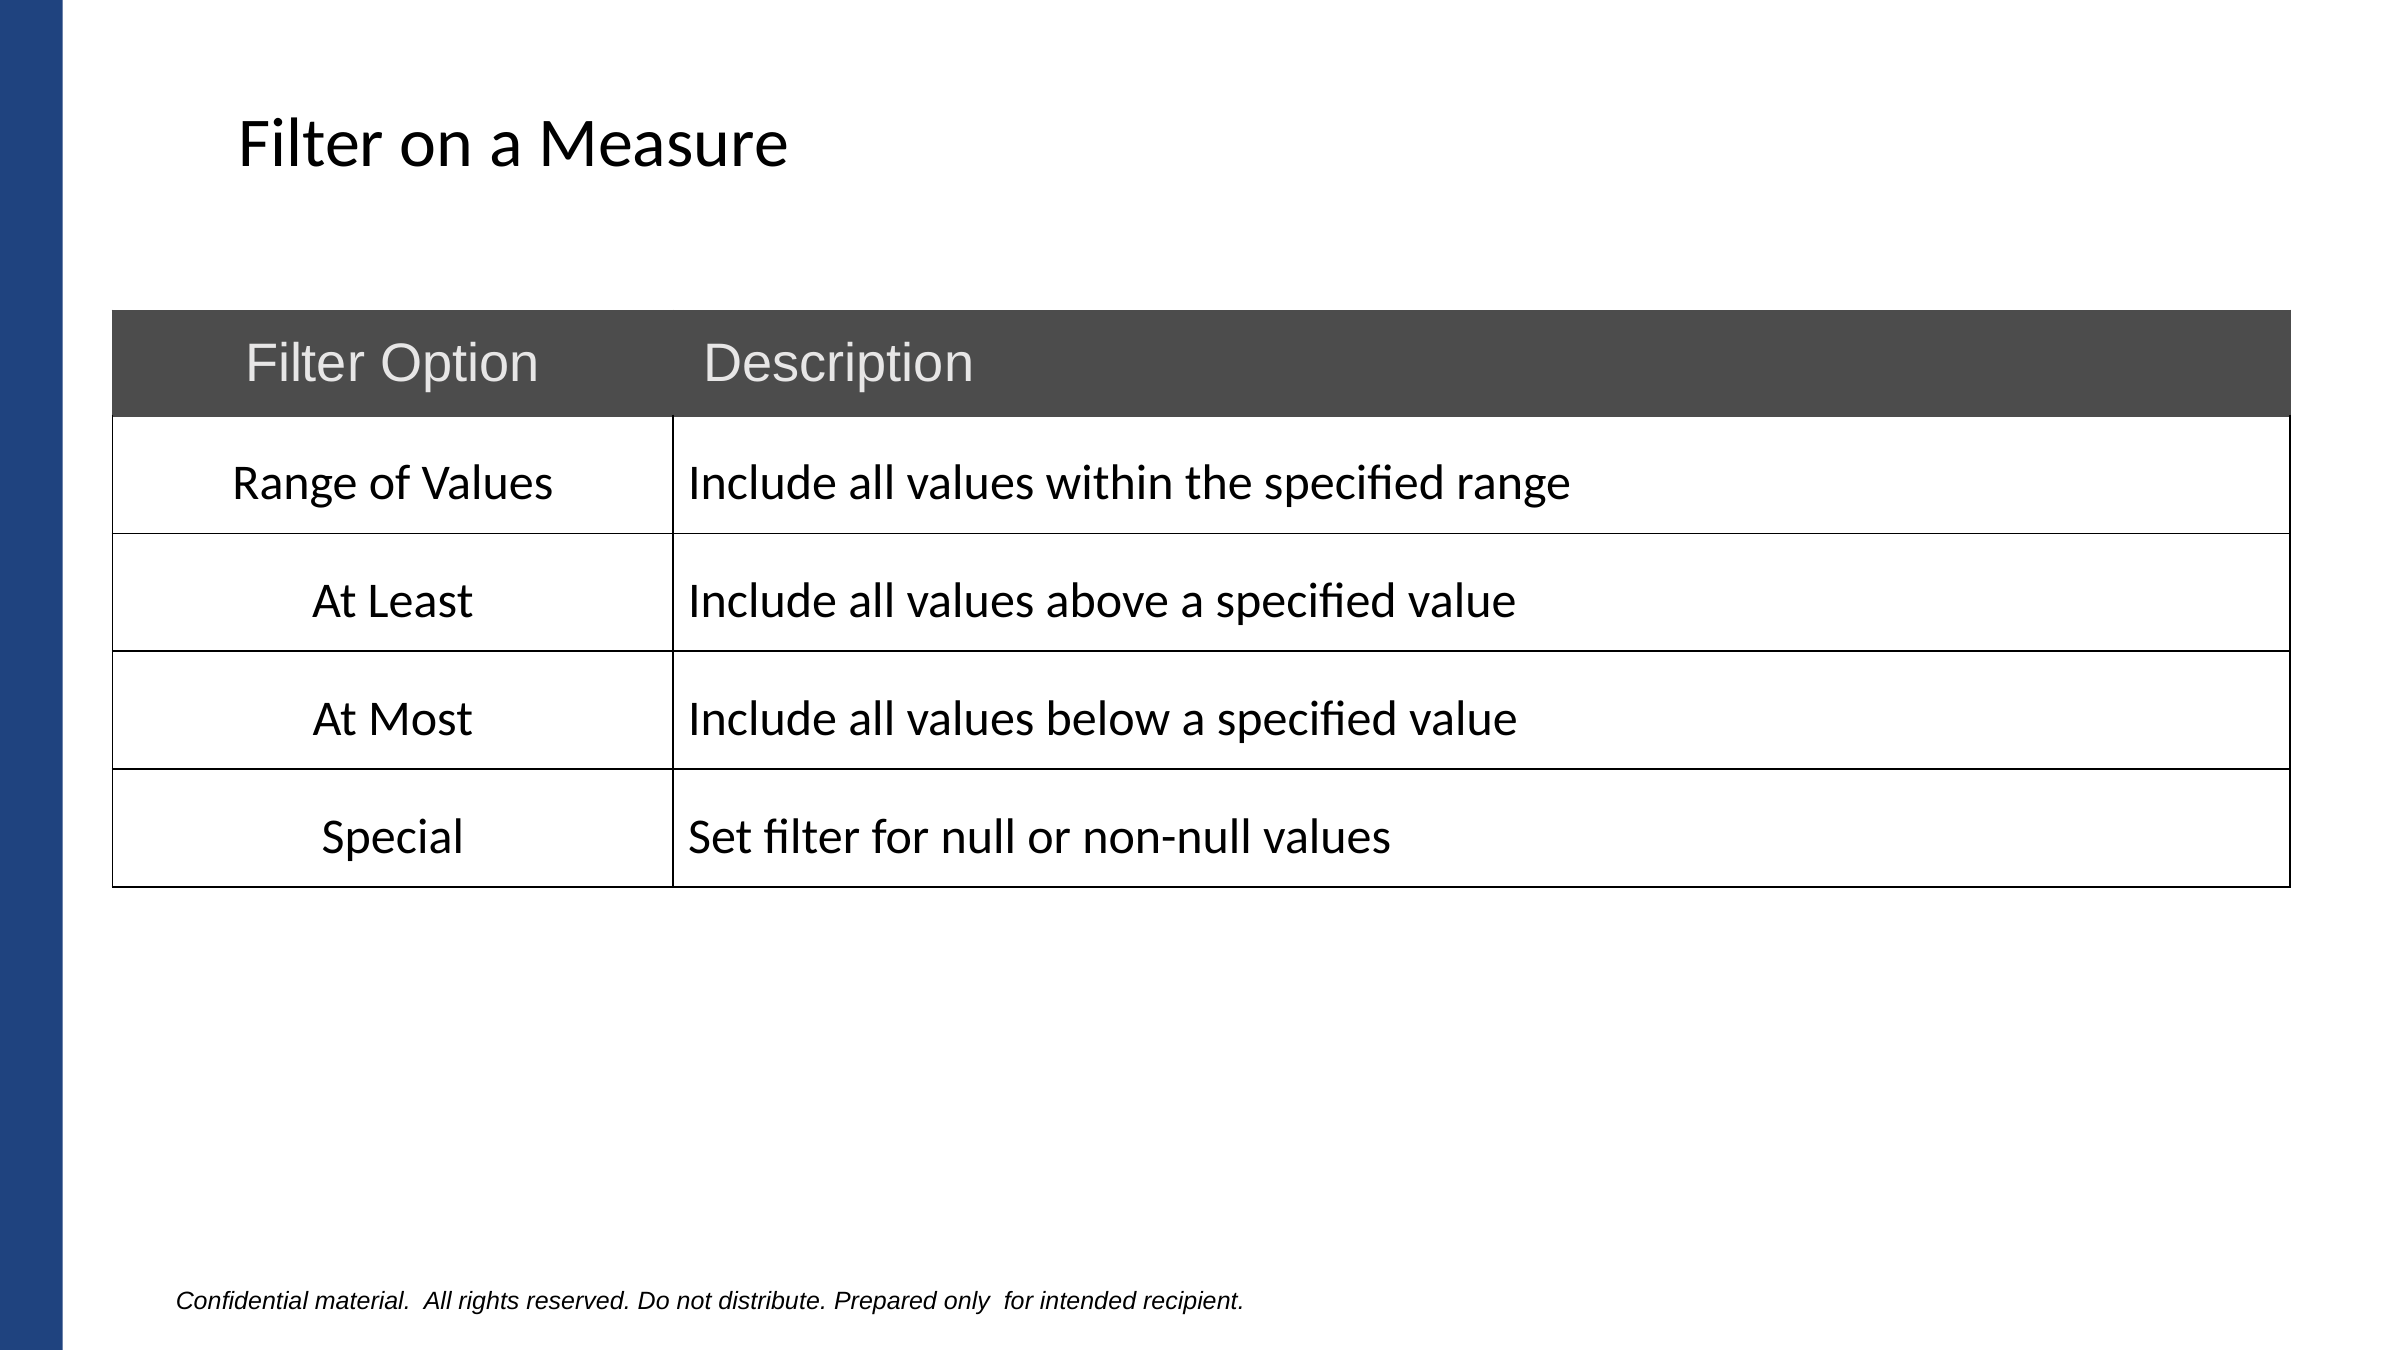

Filter on a Measure
| Filter Option | Description |
| --- | --- |
| Range of Values | Include all values within the specified range |
| At Least | Include all values above a specified value |
| At Most | Include all values below a specified value |
| Special | Set filter for null or non-null values |